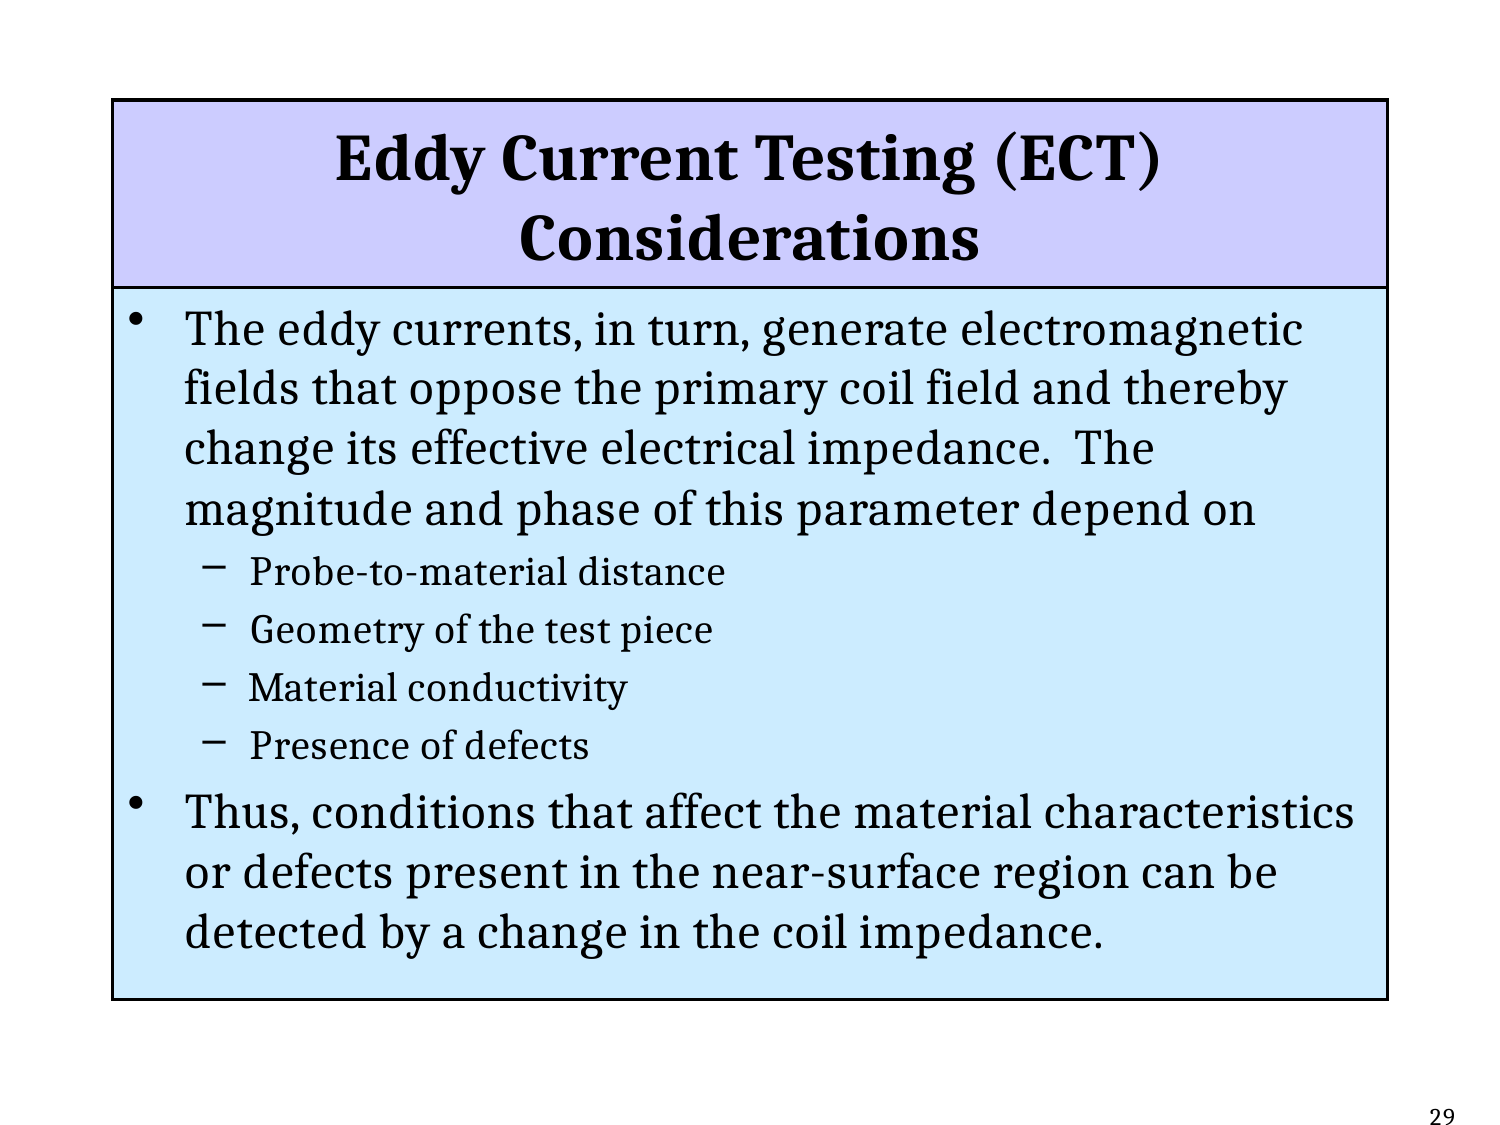

# Eddy Current Testing (ECT) Considerations
The eddy currents, in turn, generate electromagnetic fields that oppose the primary coil field and thereby change its effective electrical impedance.  The magnitude and phase of this parameter depend on
Probe-to-material distance
Geometry of the test piece
Material conductivity
Presence of defects
Thus, conditions that affect the material characteristics or defects present in the near-surface region can be detected by a change in the coil impedance.

29